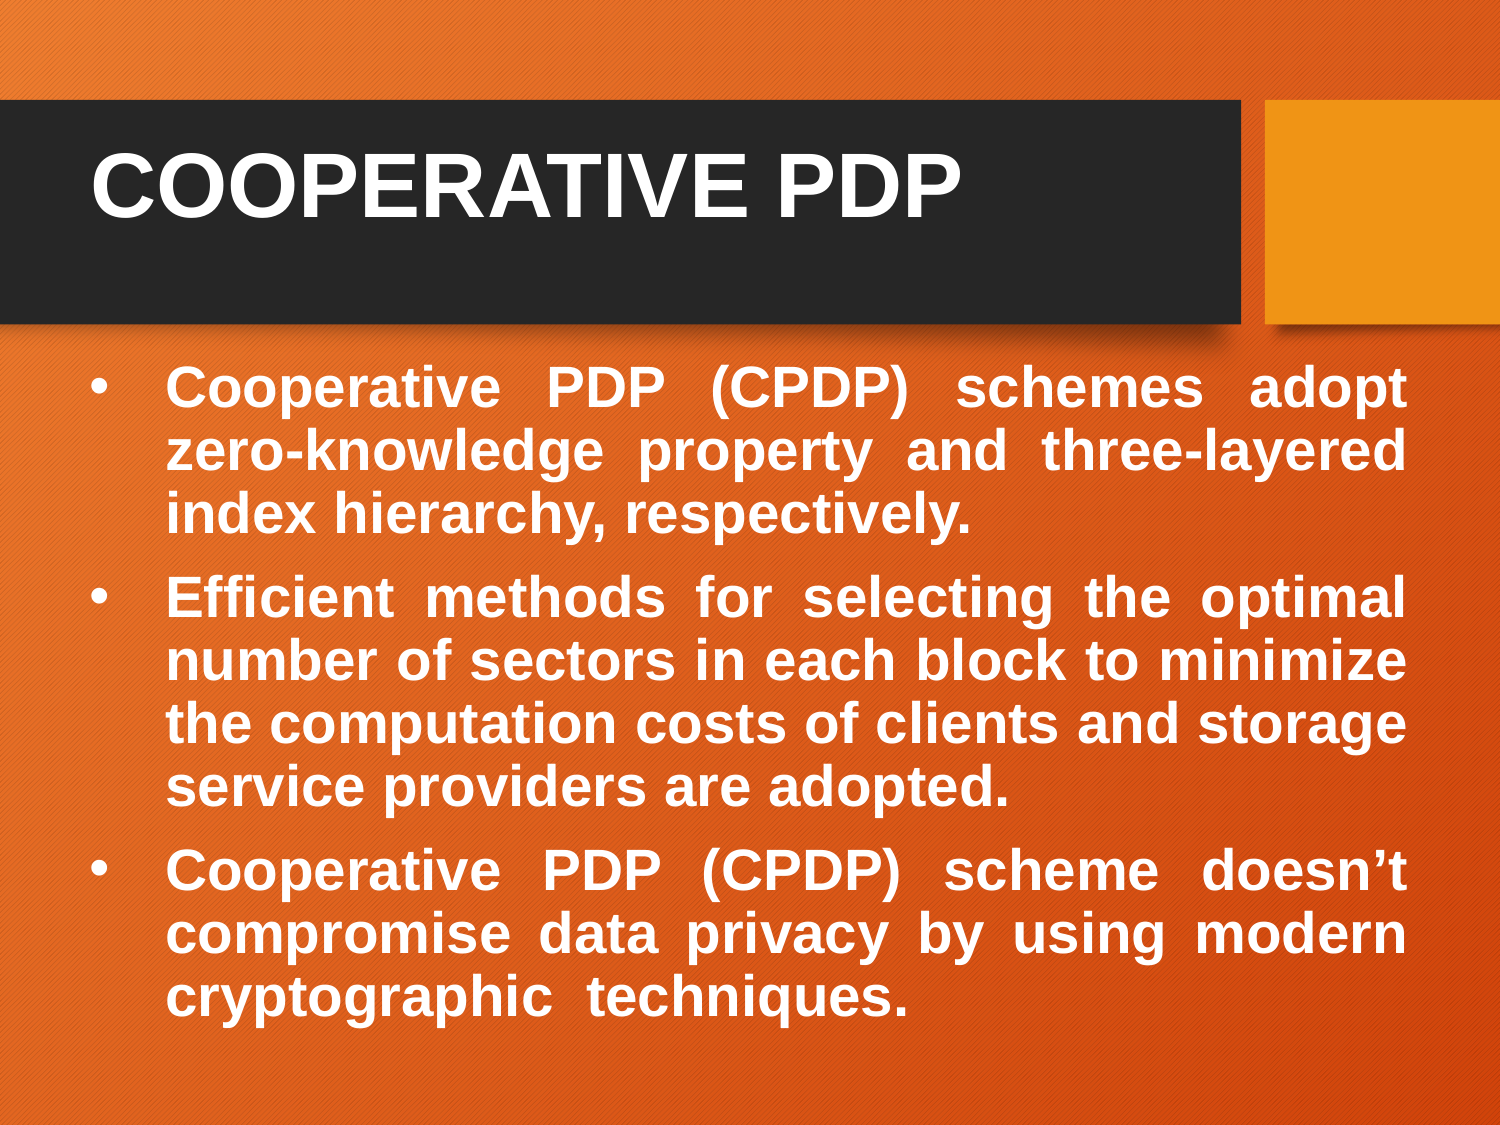

# COOPERATIVE PDP
Cooperative PDP (CPDP) schemes adopt zero-knowledge property and three-layered index hierarchy, respectively.
Efficient methods for selecting the optimal number of sectors in each block to minimize the computation costs of clients and storage service providers are adopted.
Cooperative PDP (CPDP) scheme doesn’t compromise data privacy by using modern cryptographic  techniques.